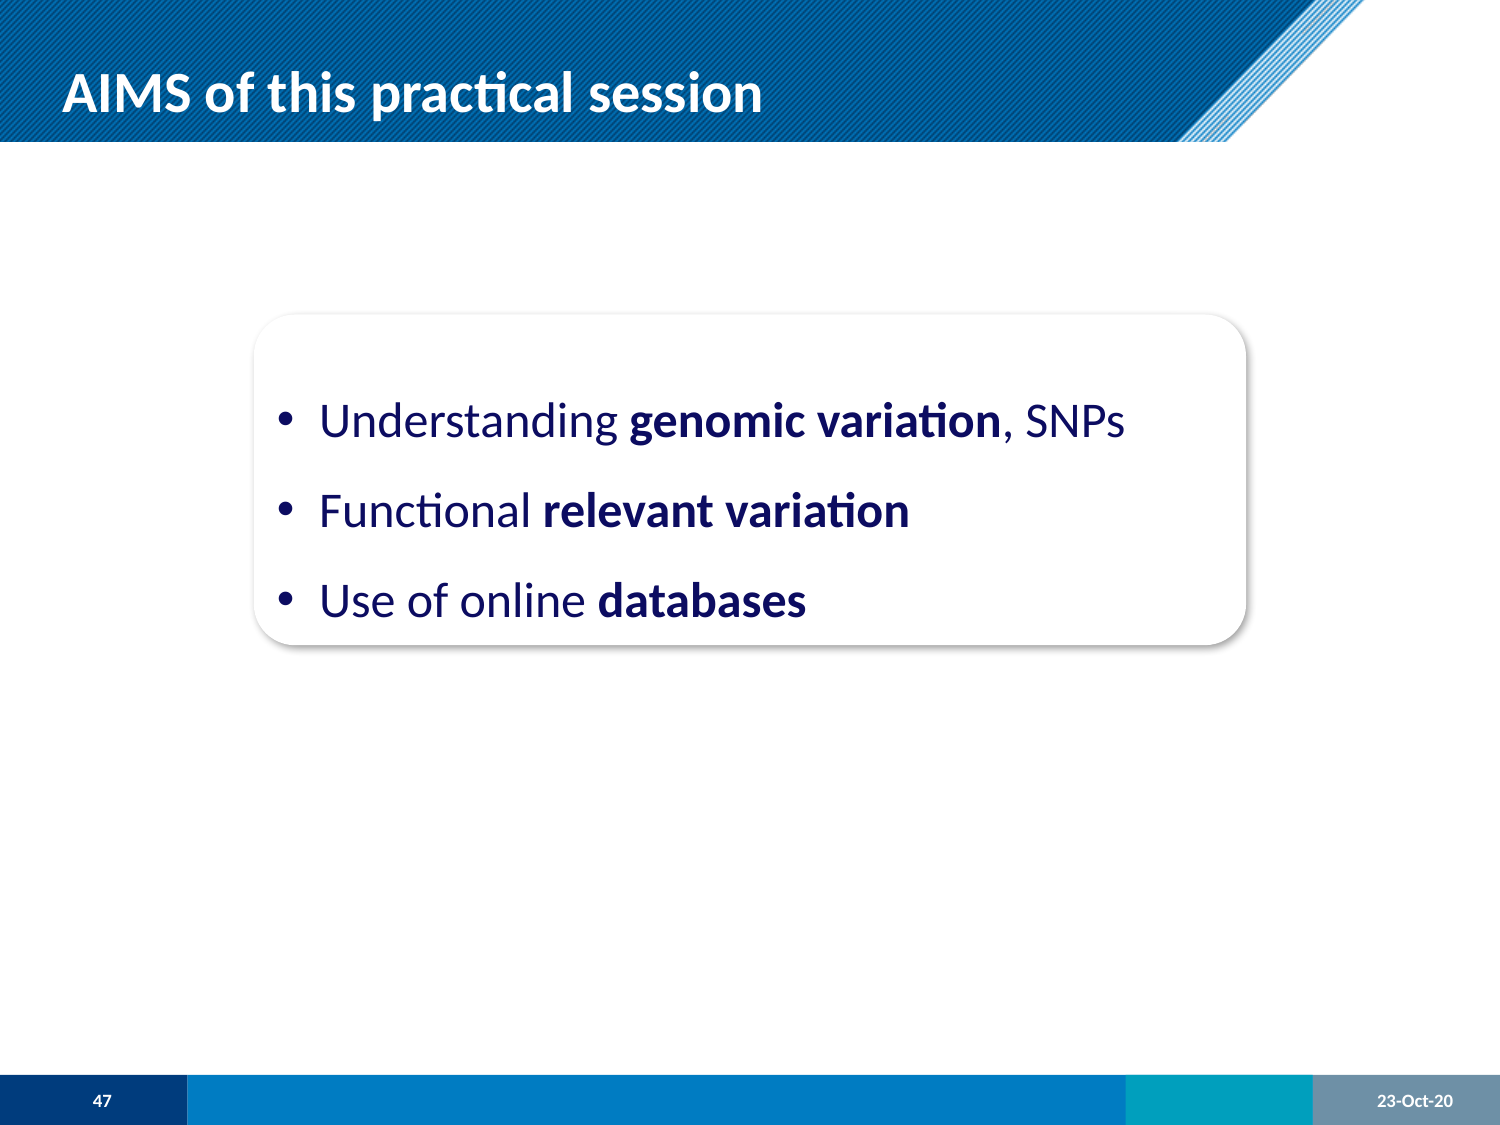

AIMS of this practical session
AIMS of this practical session
Understanding genomic variation, SNPs
Functional relevant variation
Use of online databases
47
23-Oct-20